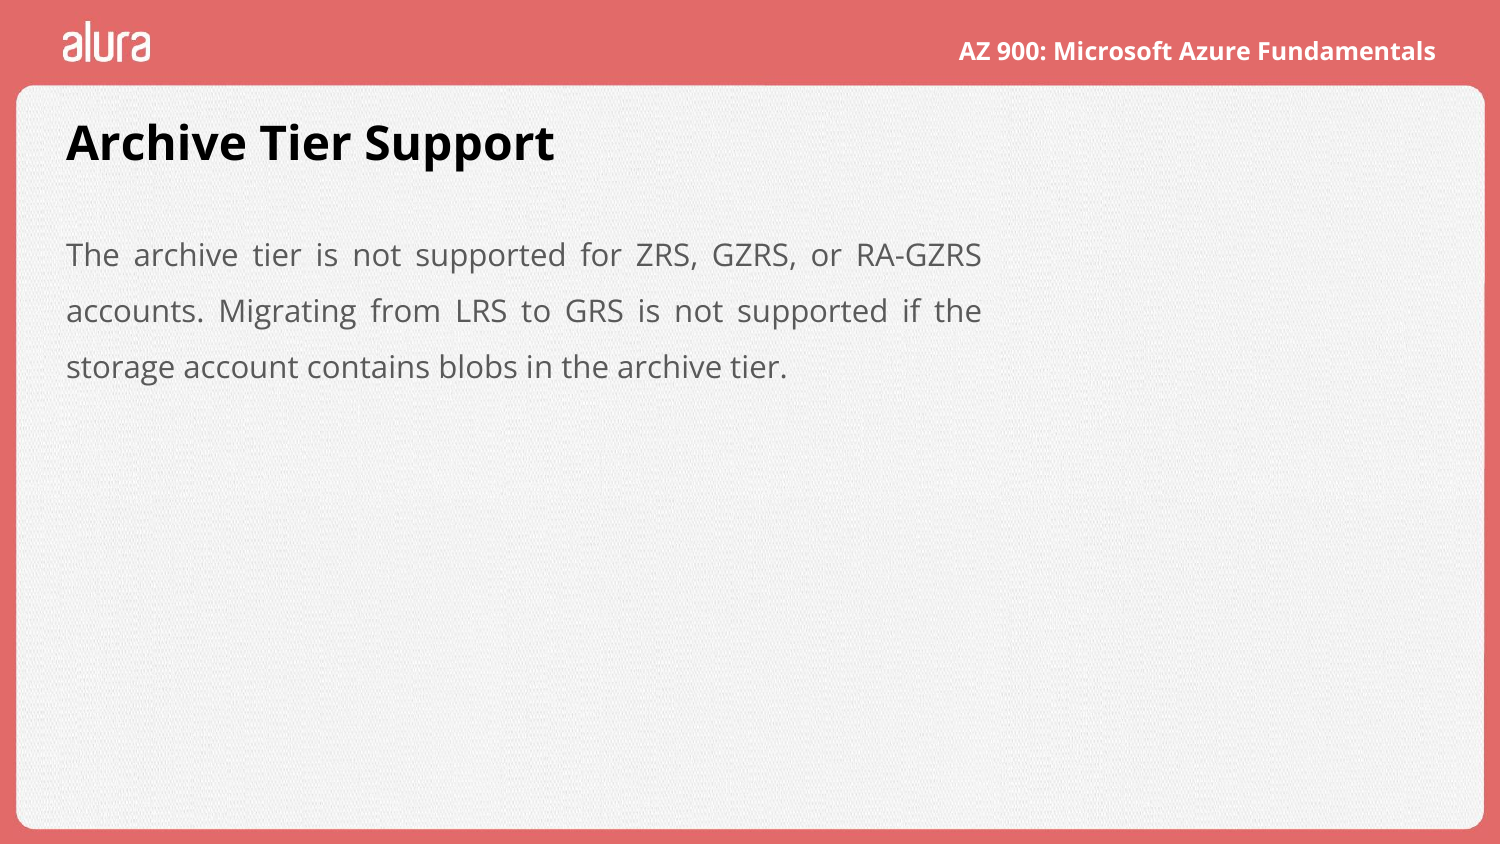

# Archive Tier Support
The archive tier is not supported for ZRS, GZRS, or RA-GZRS accounts. Migrating from LRS to GRS is not supported if the storage account contains blobs in the archive tier.